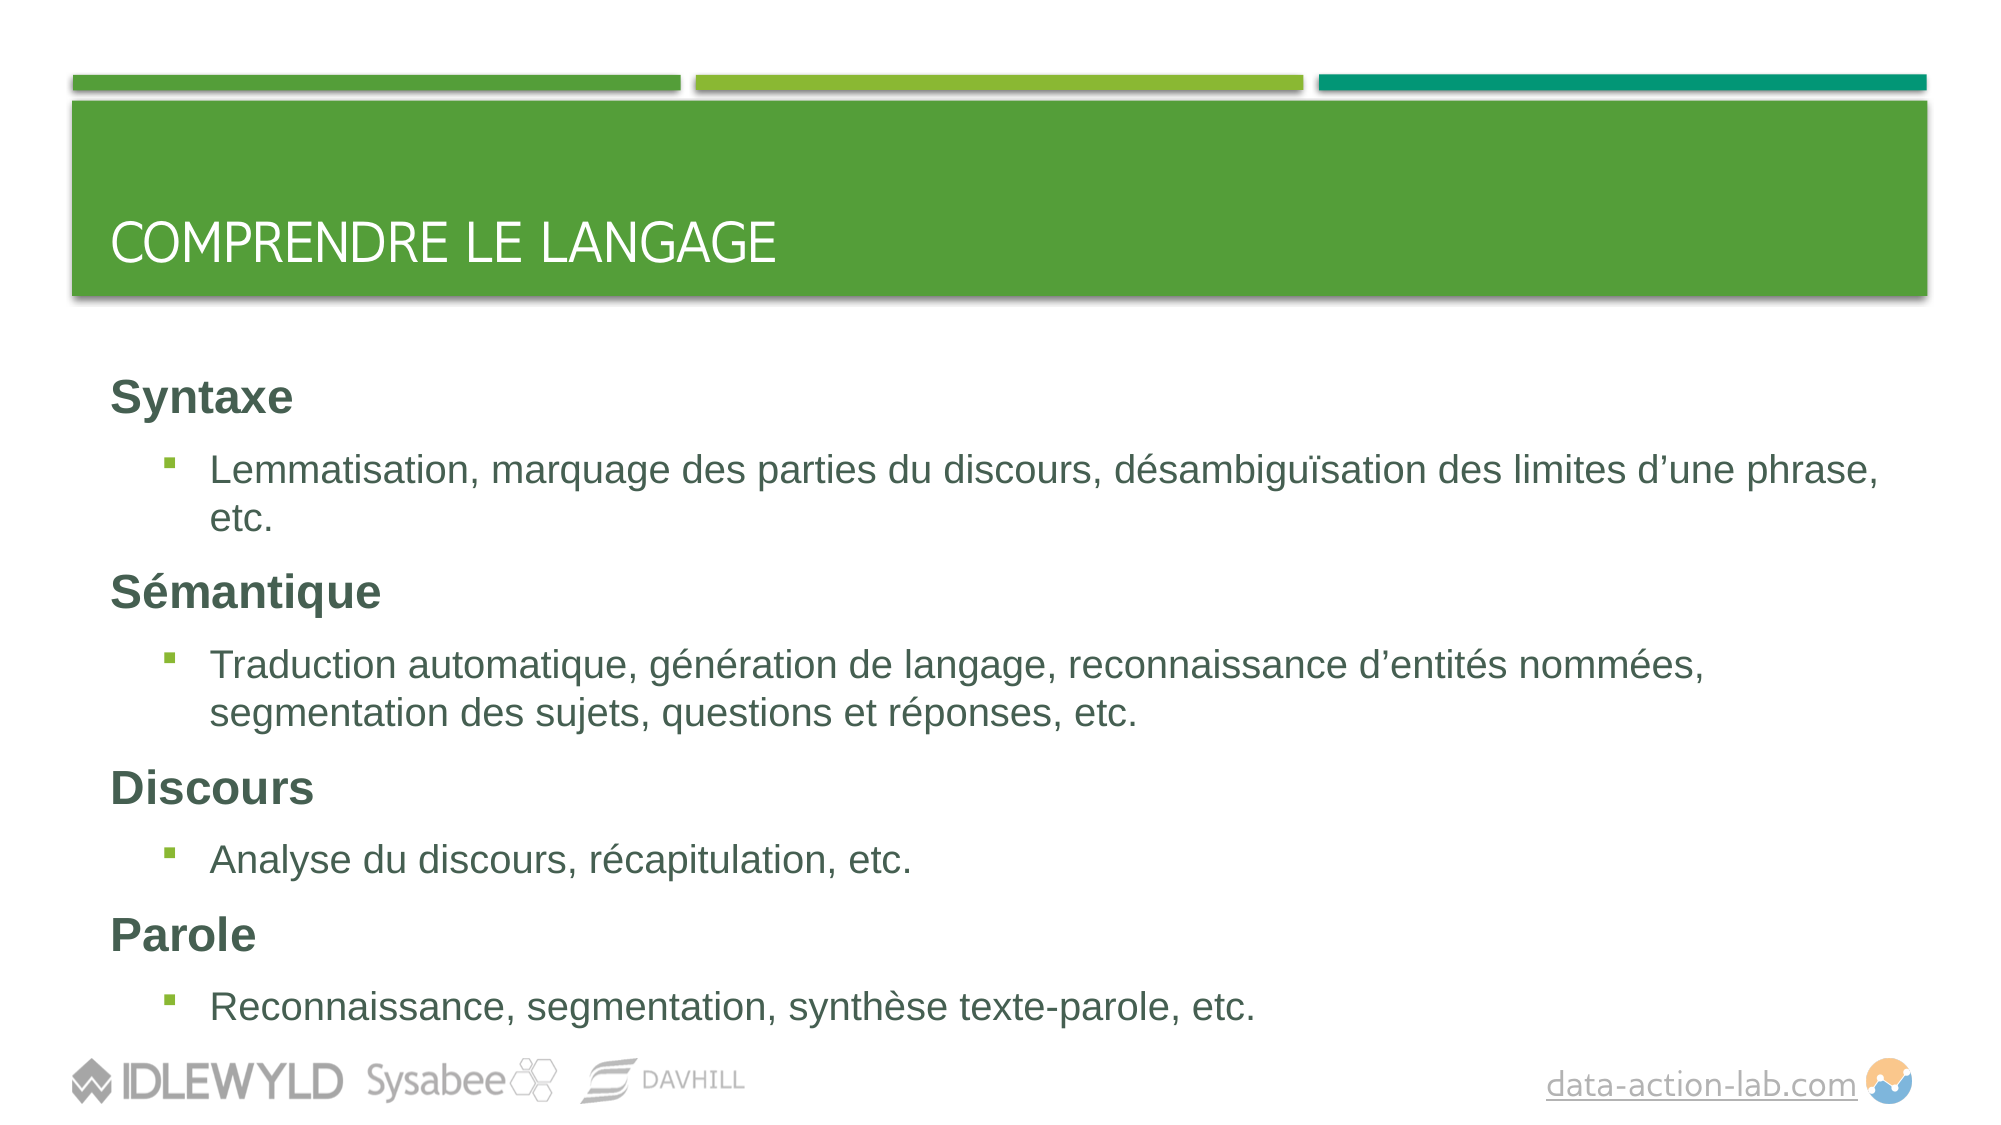

# Comprendre le langage
Syntaxe
Lemmatisation, marquage des parties du discours, désambiguïsation des limites d’une phrase, etc.
Sémantique
Traduction automatique, génération de langage, reconnaissance d’entités nommées, segmentation des sujets, questions et réponses, etc.
Discours
Analyse du discours, récapitulation, etc.
Parole
Reconnaissance, segmentation, synthèse texte-parole, etc.